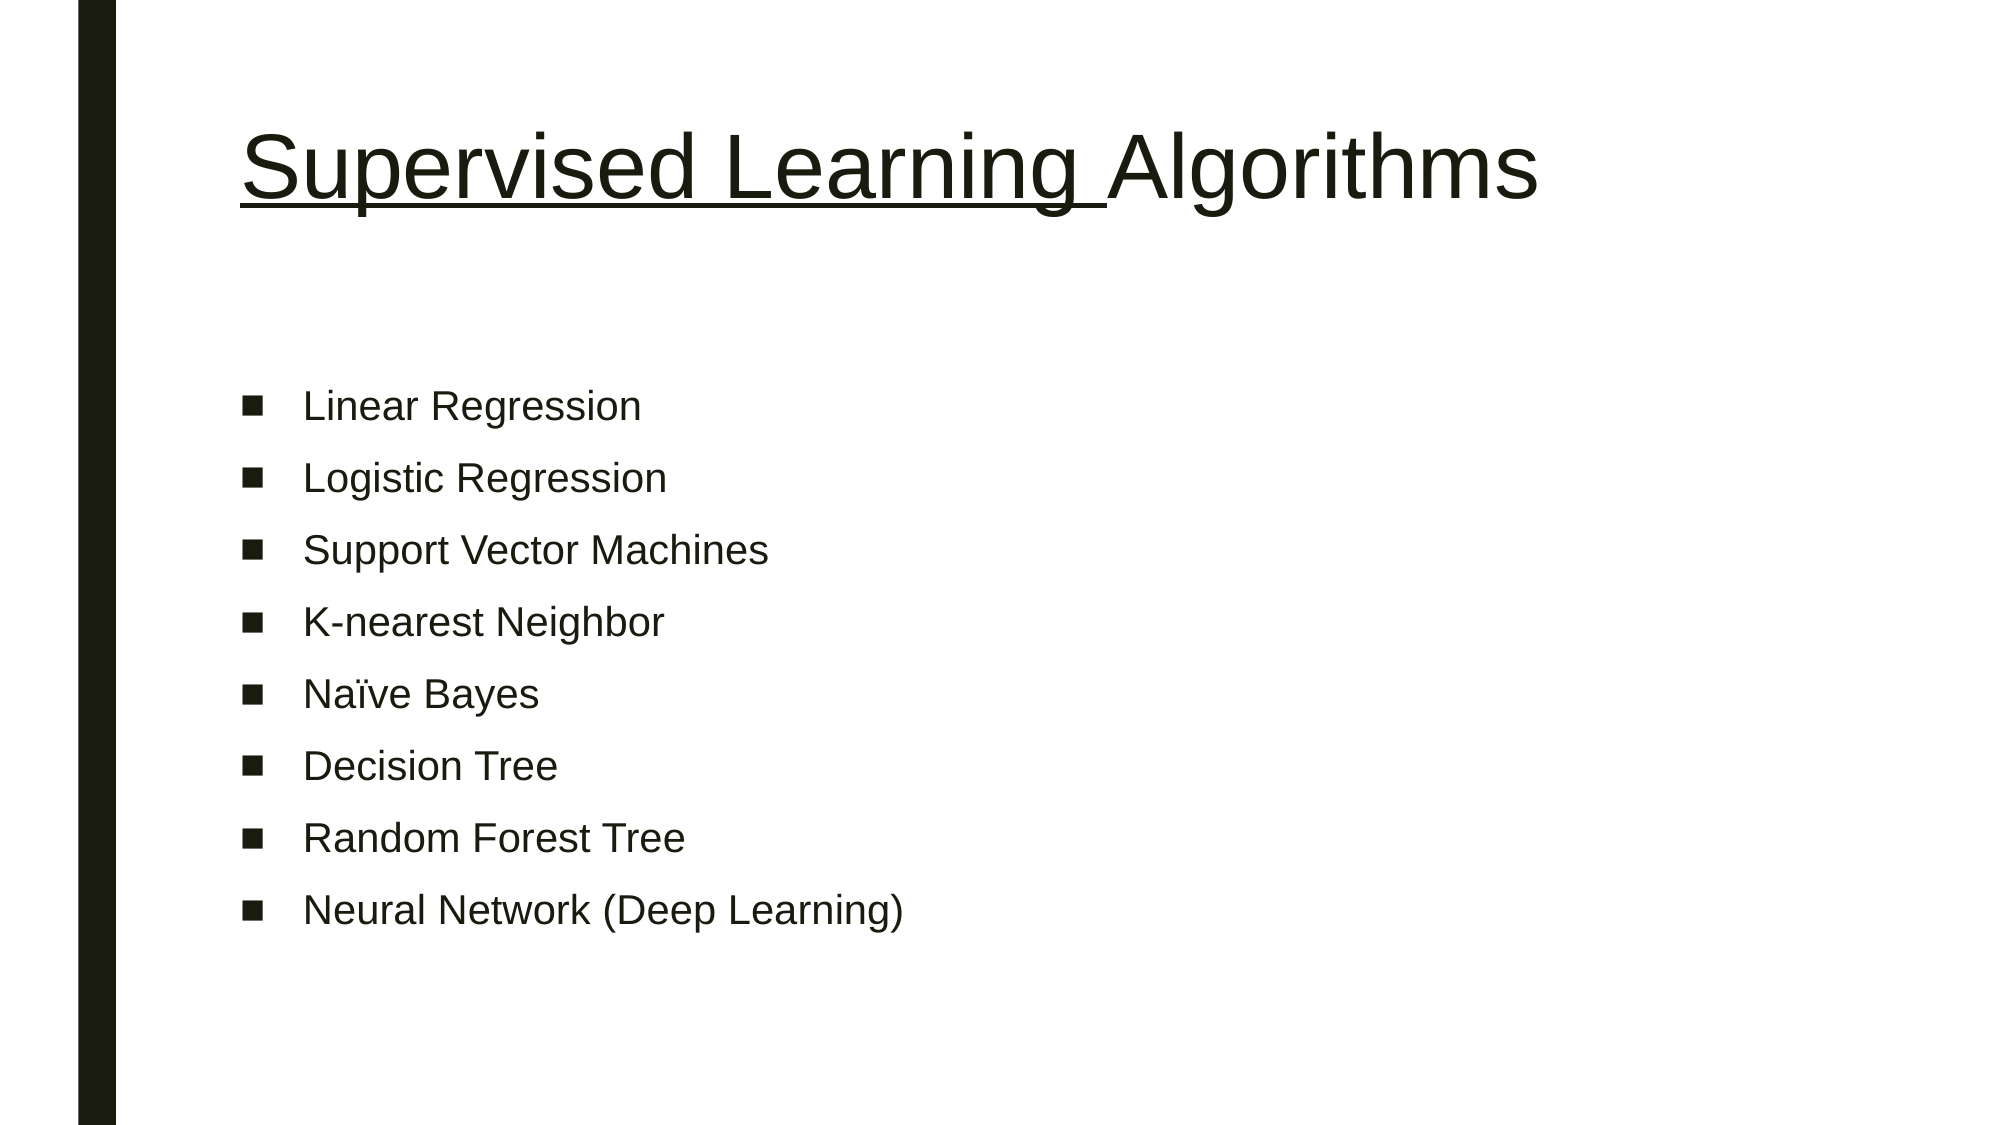

# Supervised Learning Algorithms
Linear Regression
Logistic Regression
Support Vector Machines
K-nearest Neighbor
Naïve Bayes
Decision Tree
Random Forest Tree
Neural Network (Deep Learning)